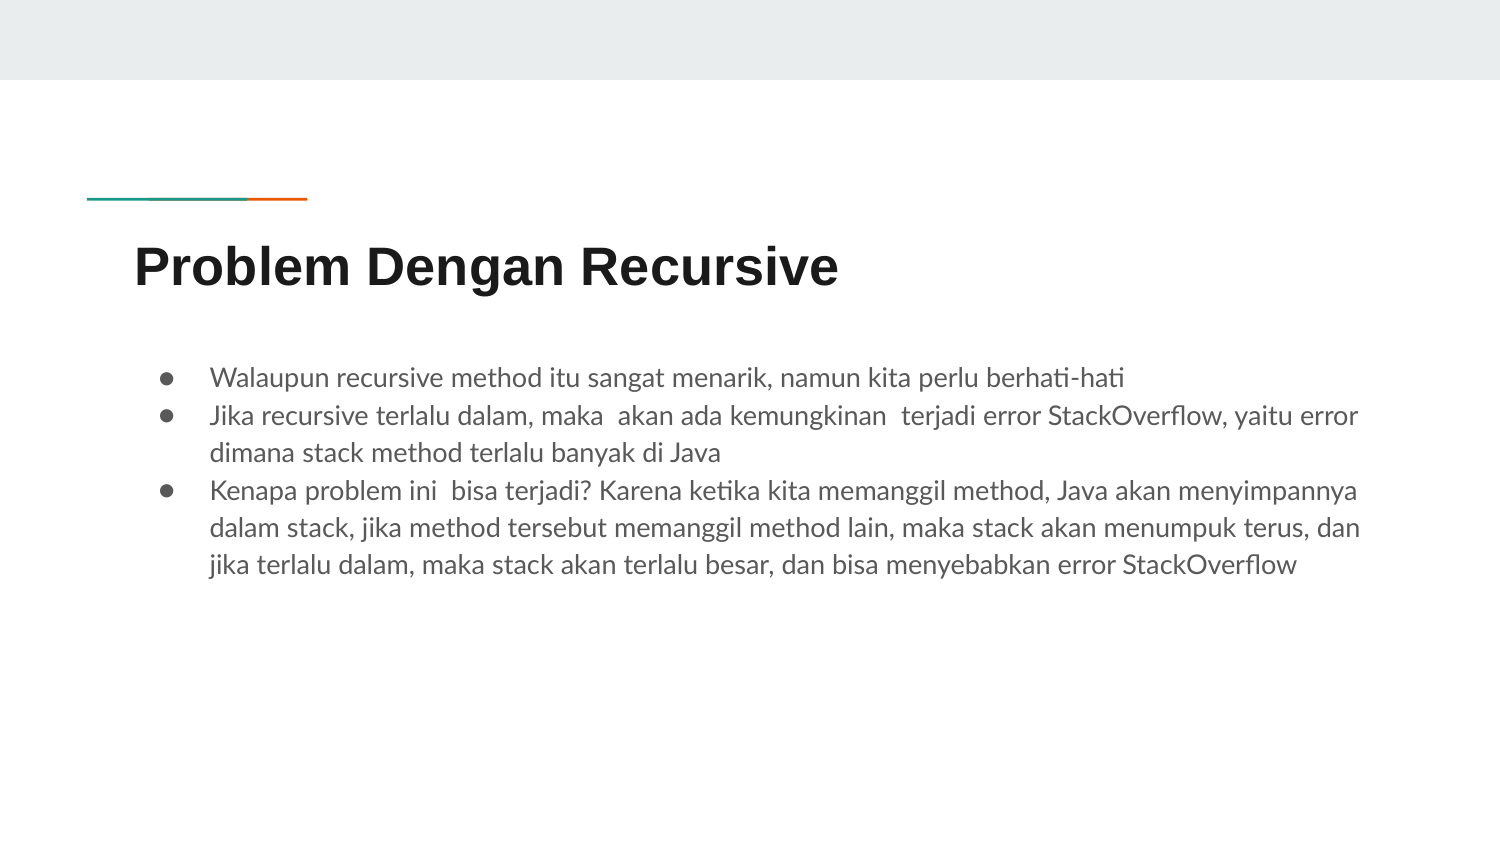

# Problem Dengan Recursive
Walaupun recursive method itu sangat menarik, namun kita perlu berhati-hati
Jika recursive terlalu dalam, maka  akan ada kemungkinan  terjadi error StackOverflow, yaitu error dimana stack method terlalu banyak di Java
Kenapa problem ini  bisa terjadi? Karena ketika kita memanggil method, Java akan menyimpannya dalam stack, jika method tersebut memanggil method lain, maka stack akan menumpuk terus, dan jika terlalu dalam, maka stack akan terlalu besar, dan bisa menyebabkan error StackOverflow